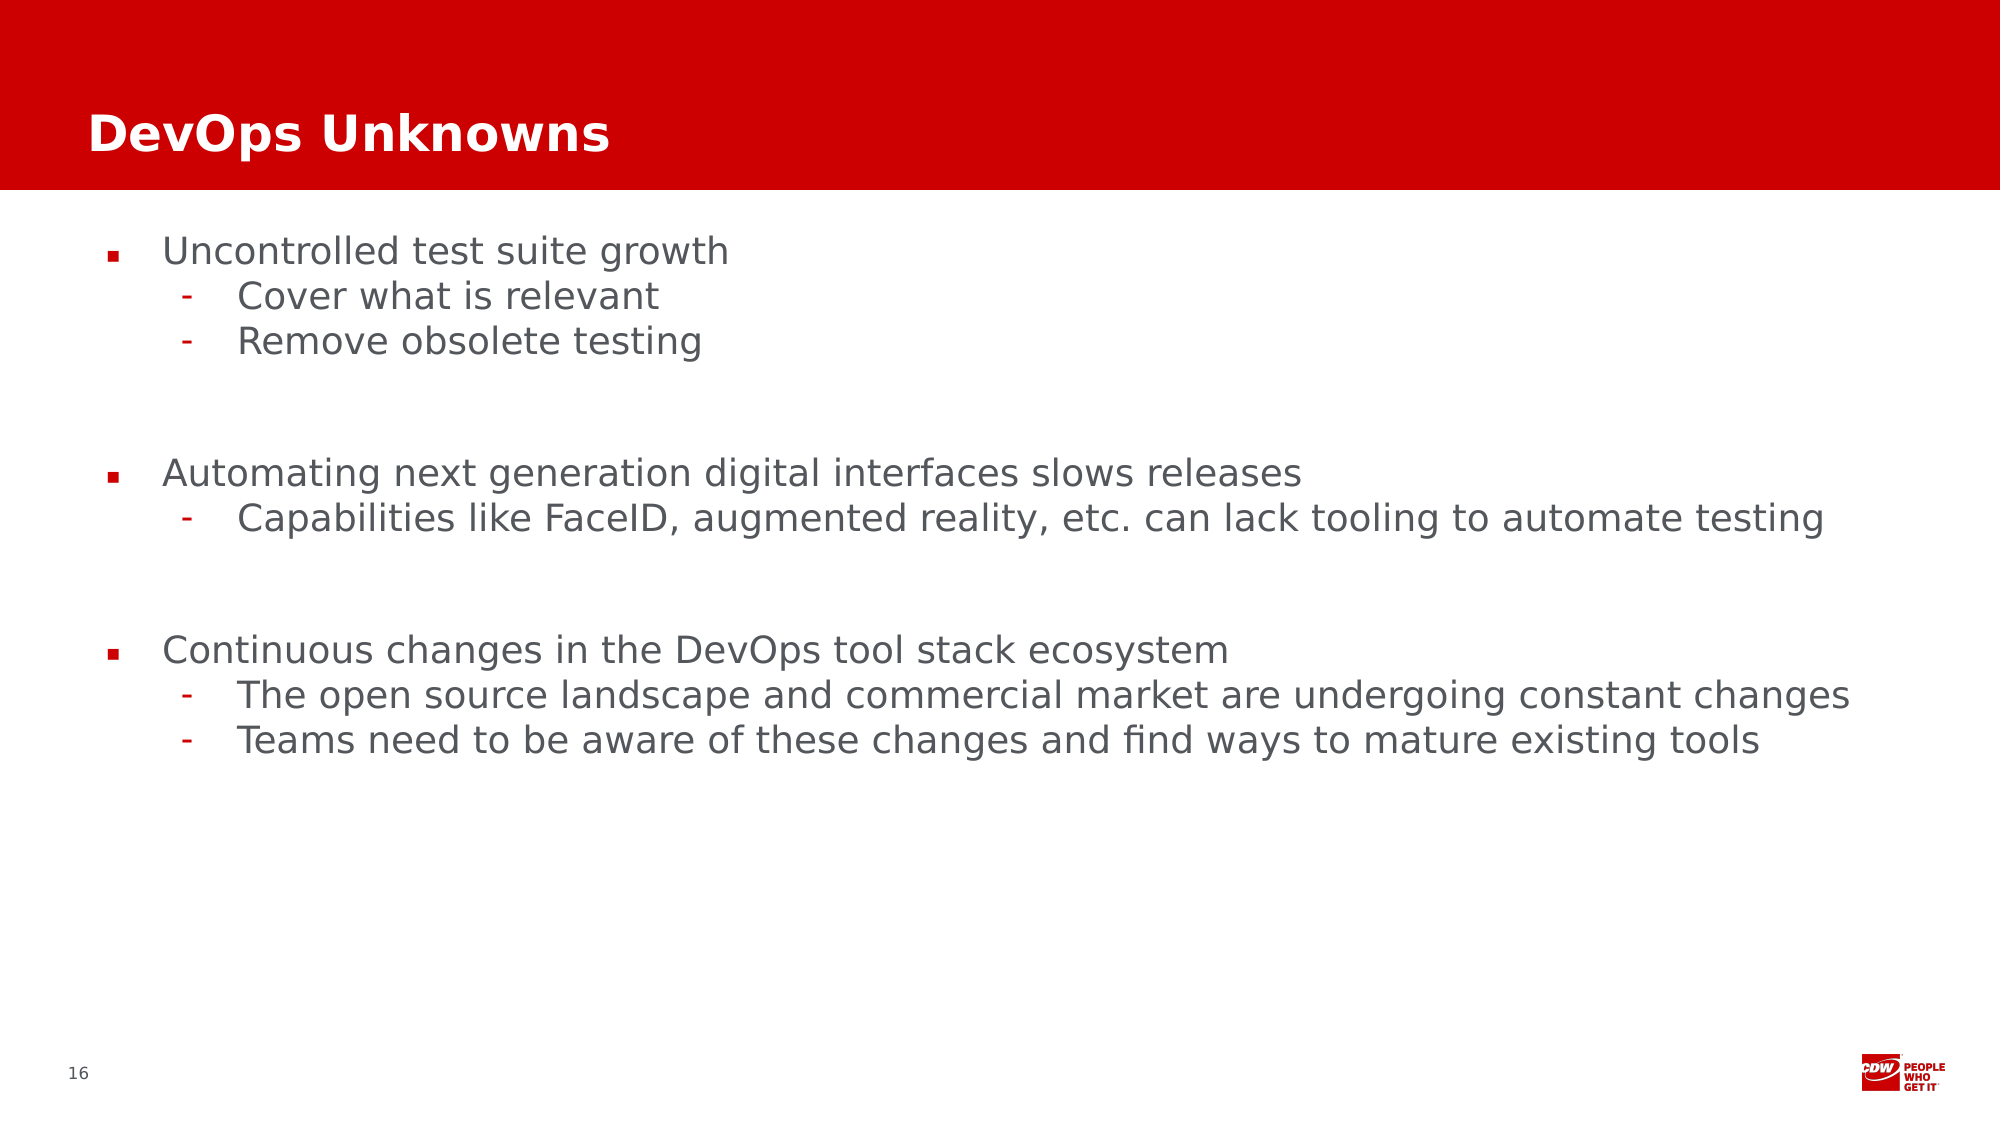

# DevOps Unknowns
Uncontrolled test suite growth
Cover what is relevant
Remove obsolete testing

Automating next generation digital interfaces slows releases
Capabilities like FaceID, augmented reality, etc. can lack tooling to automate testing

Continuous changes in the DevOps tool stack ecosystem
The open source landscape and commercial market are undergoing constant changes
Teams need to be aware of these changes and find ways to mature existing tools
16